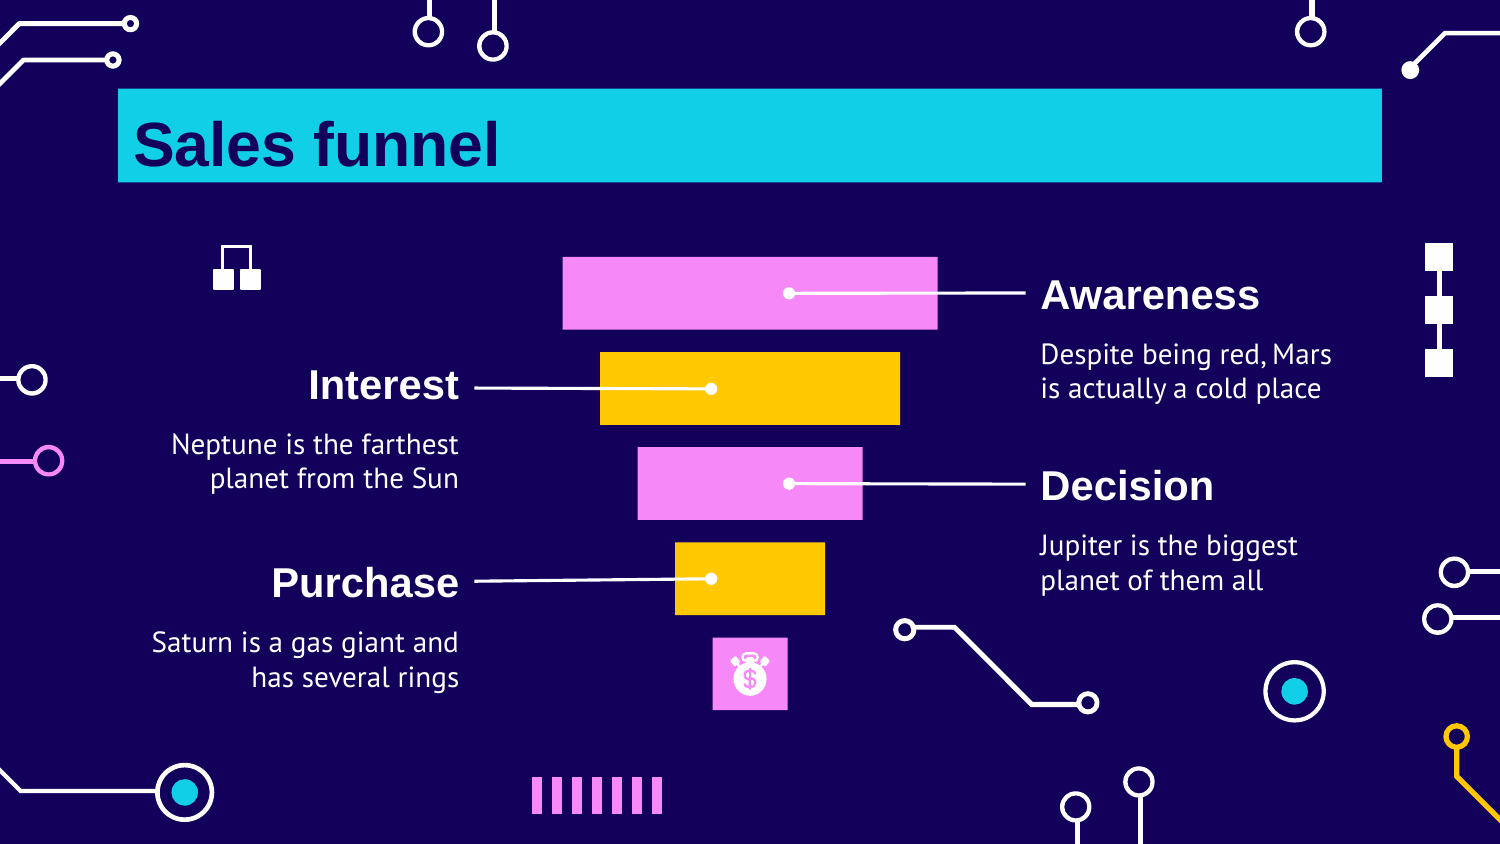

# Sales funnel

Awareness

Despite being red, Mars is actually a cold place

Interest

Neptune is the farthest planet from the Sun

Decision

Jupiter is the biggest planet of them all

Purchase

Saturn is a gas giant and has several rings